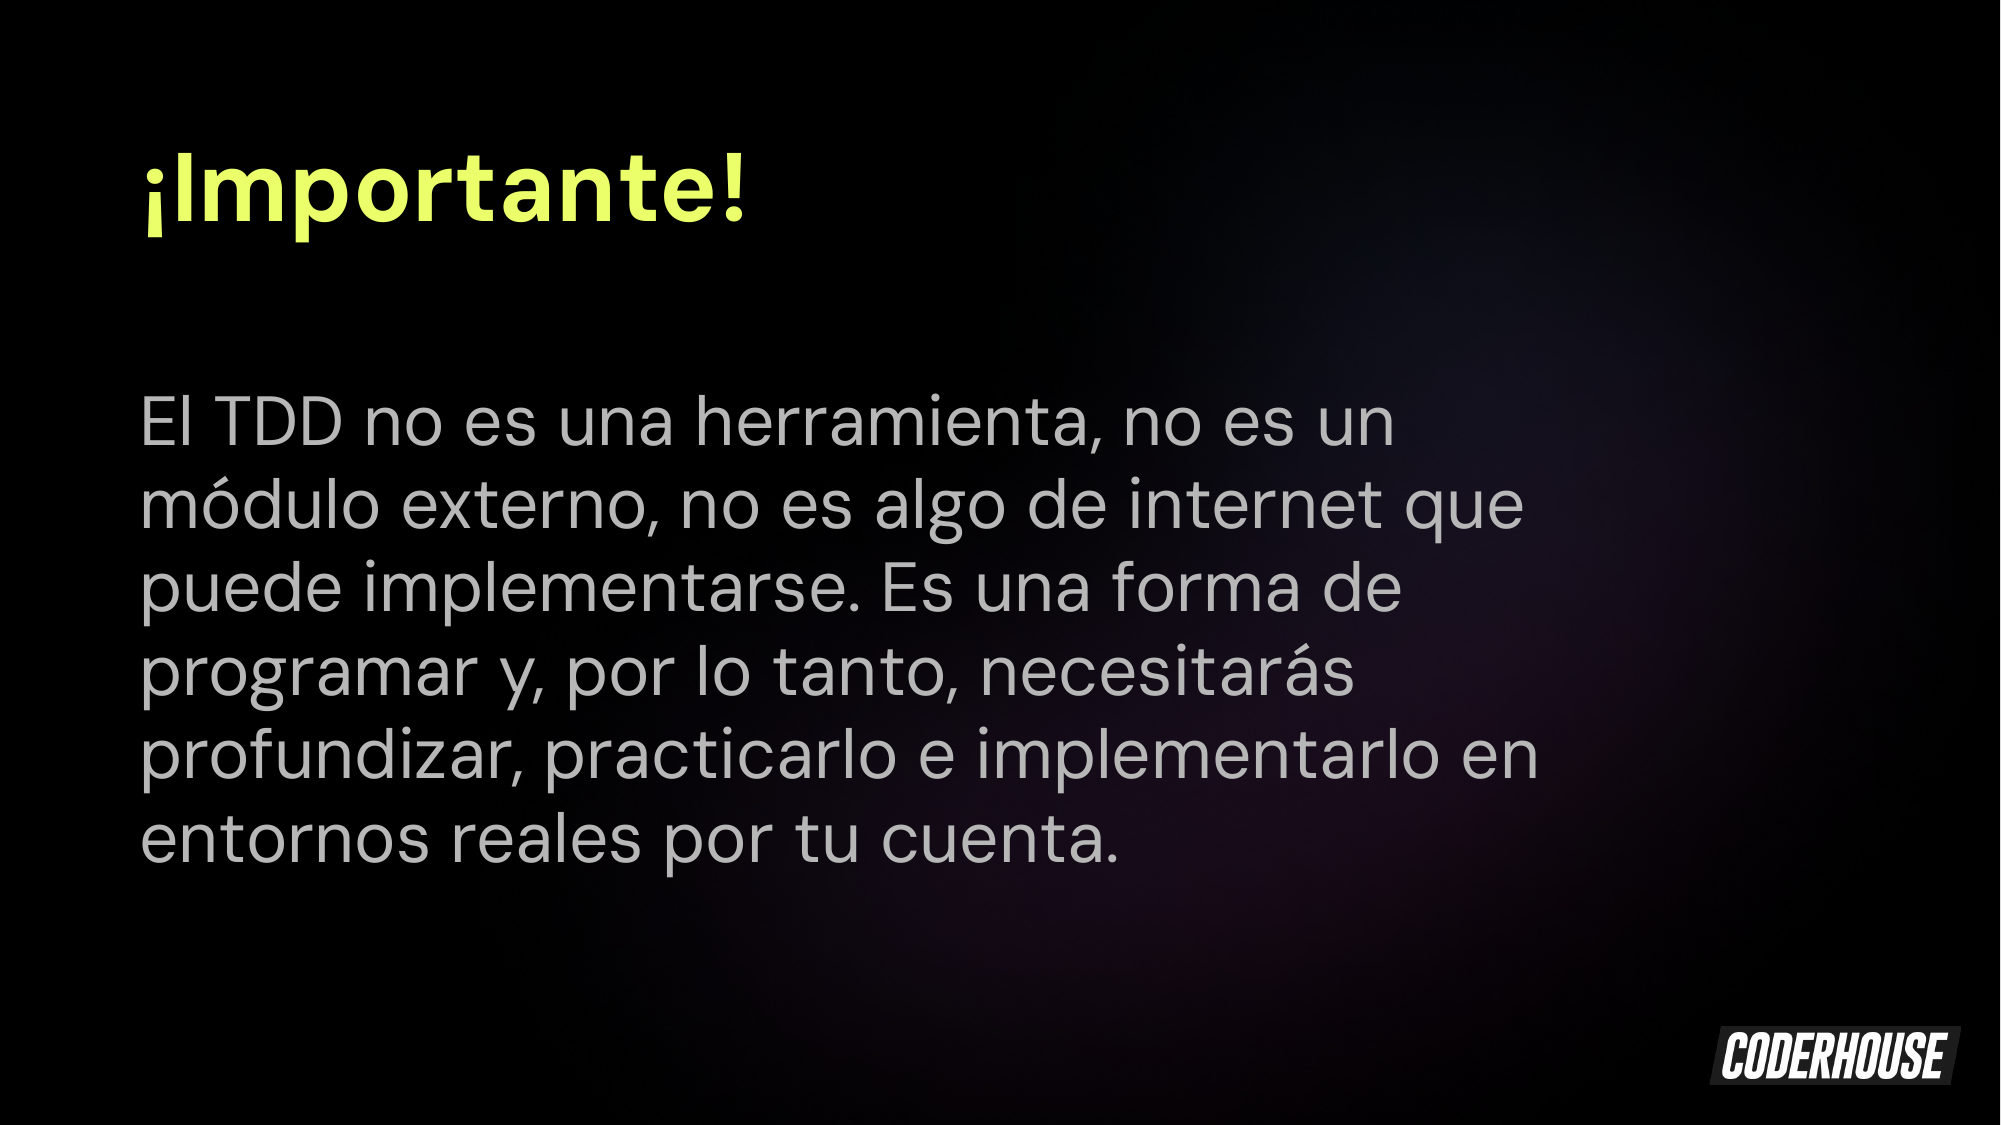

¡Importante!
El TDD no es una herramienta, no es un módulo externo, no es algo de internet que puede implementarse. Es una forma de programar y, por lo tanto, necesitarás profundizar, practicarlo e implementarlo en entornos reales por tu cuenta.